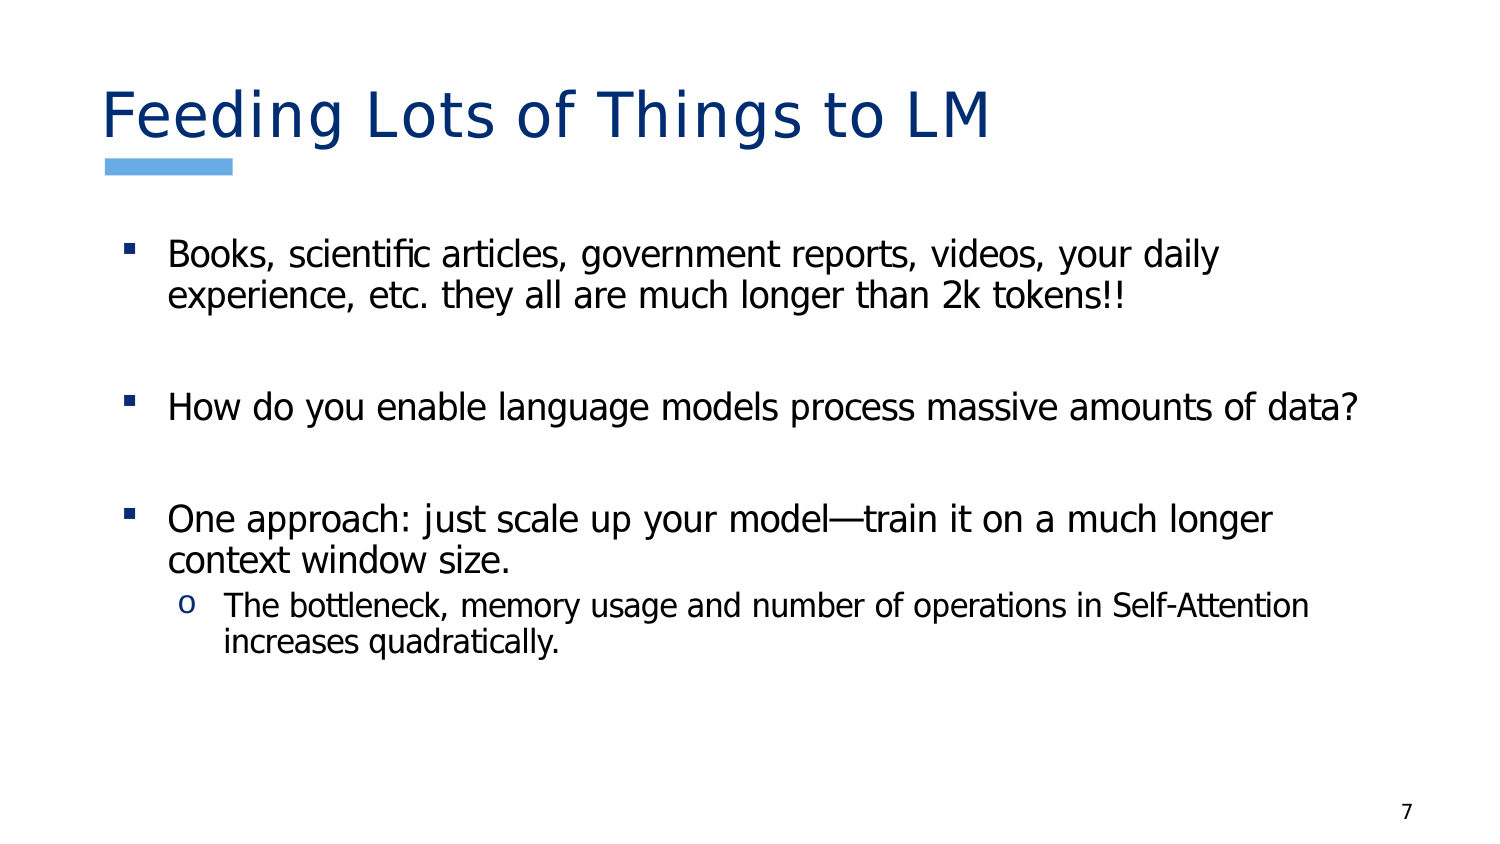

# Feeding Lots of Things to LM
Books, scientific articles, government reports, videos, your daily experience, etc. they all are much longer than 2k tokens!!

How do you enable language models process massive amounts of data?

One approach: just scale up your model—train it on a much longer context window size.
The bottleneck, memory usage and number of operations in Self-Attention increases quadratically.